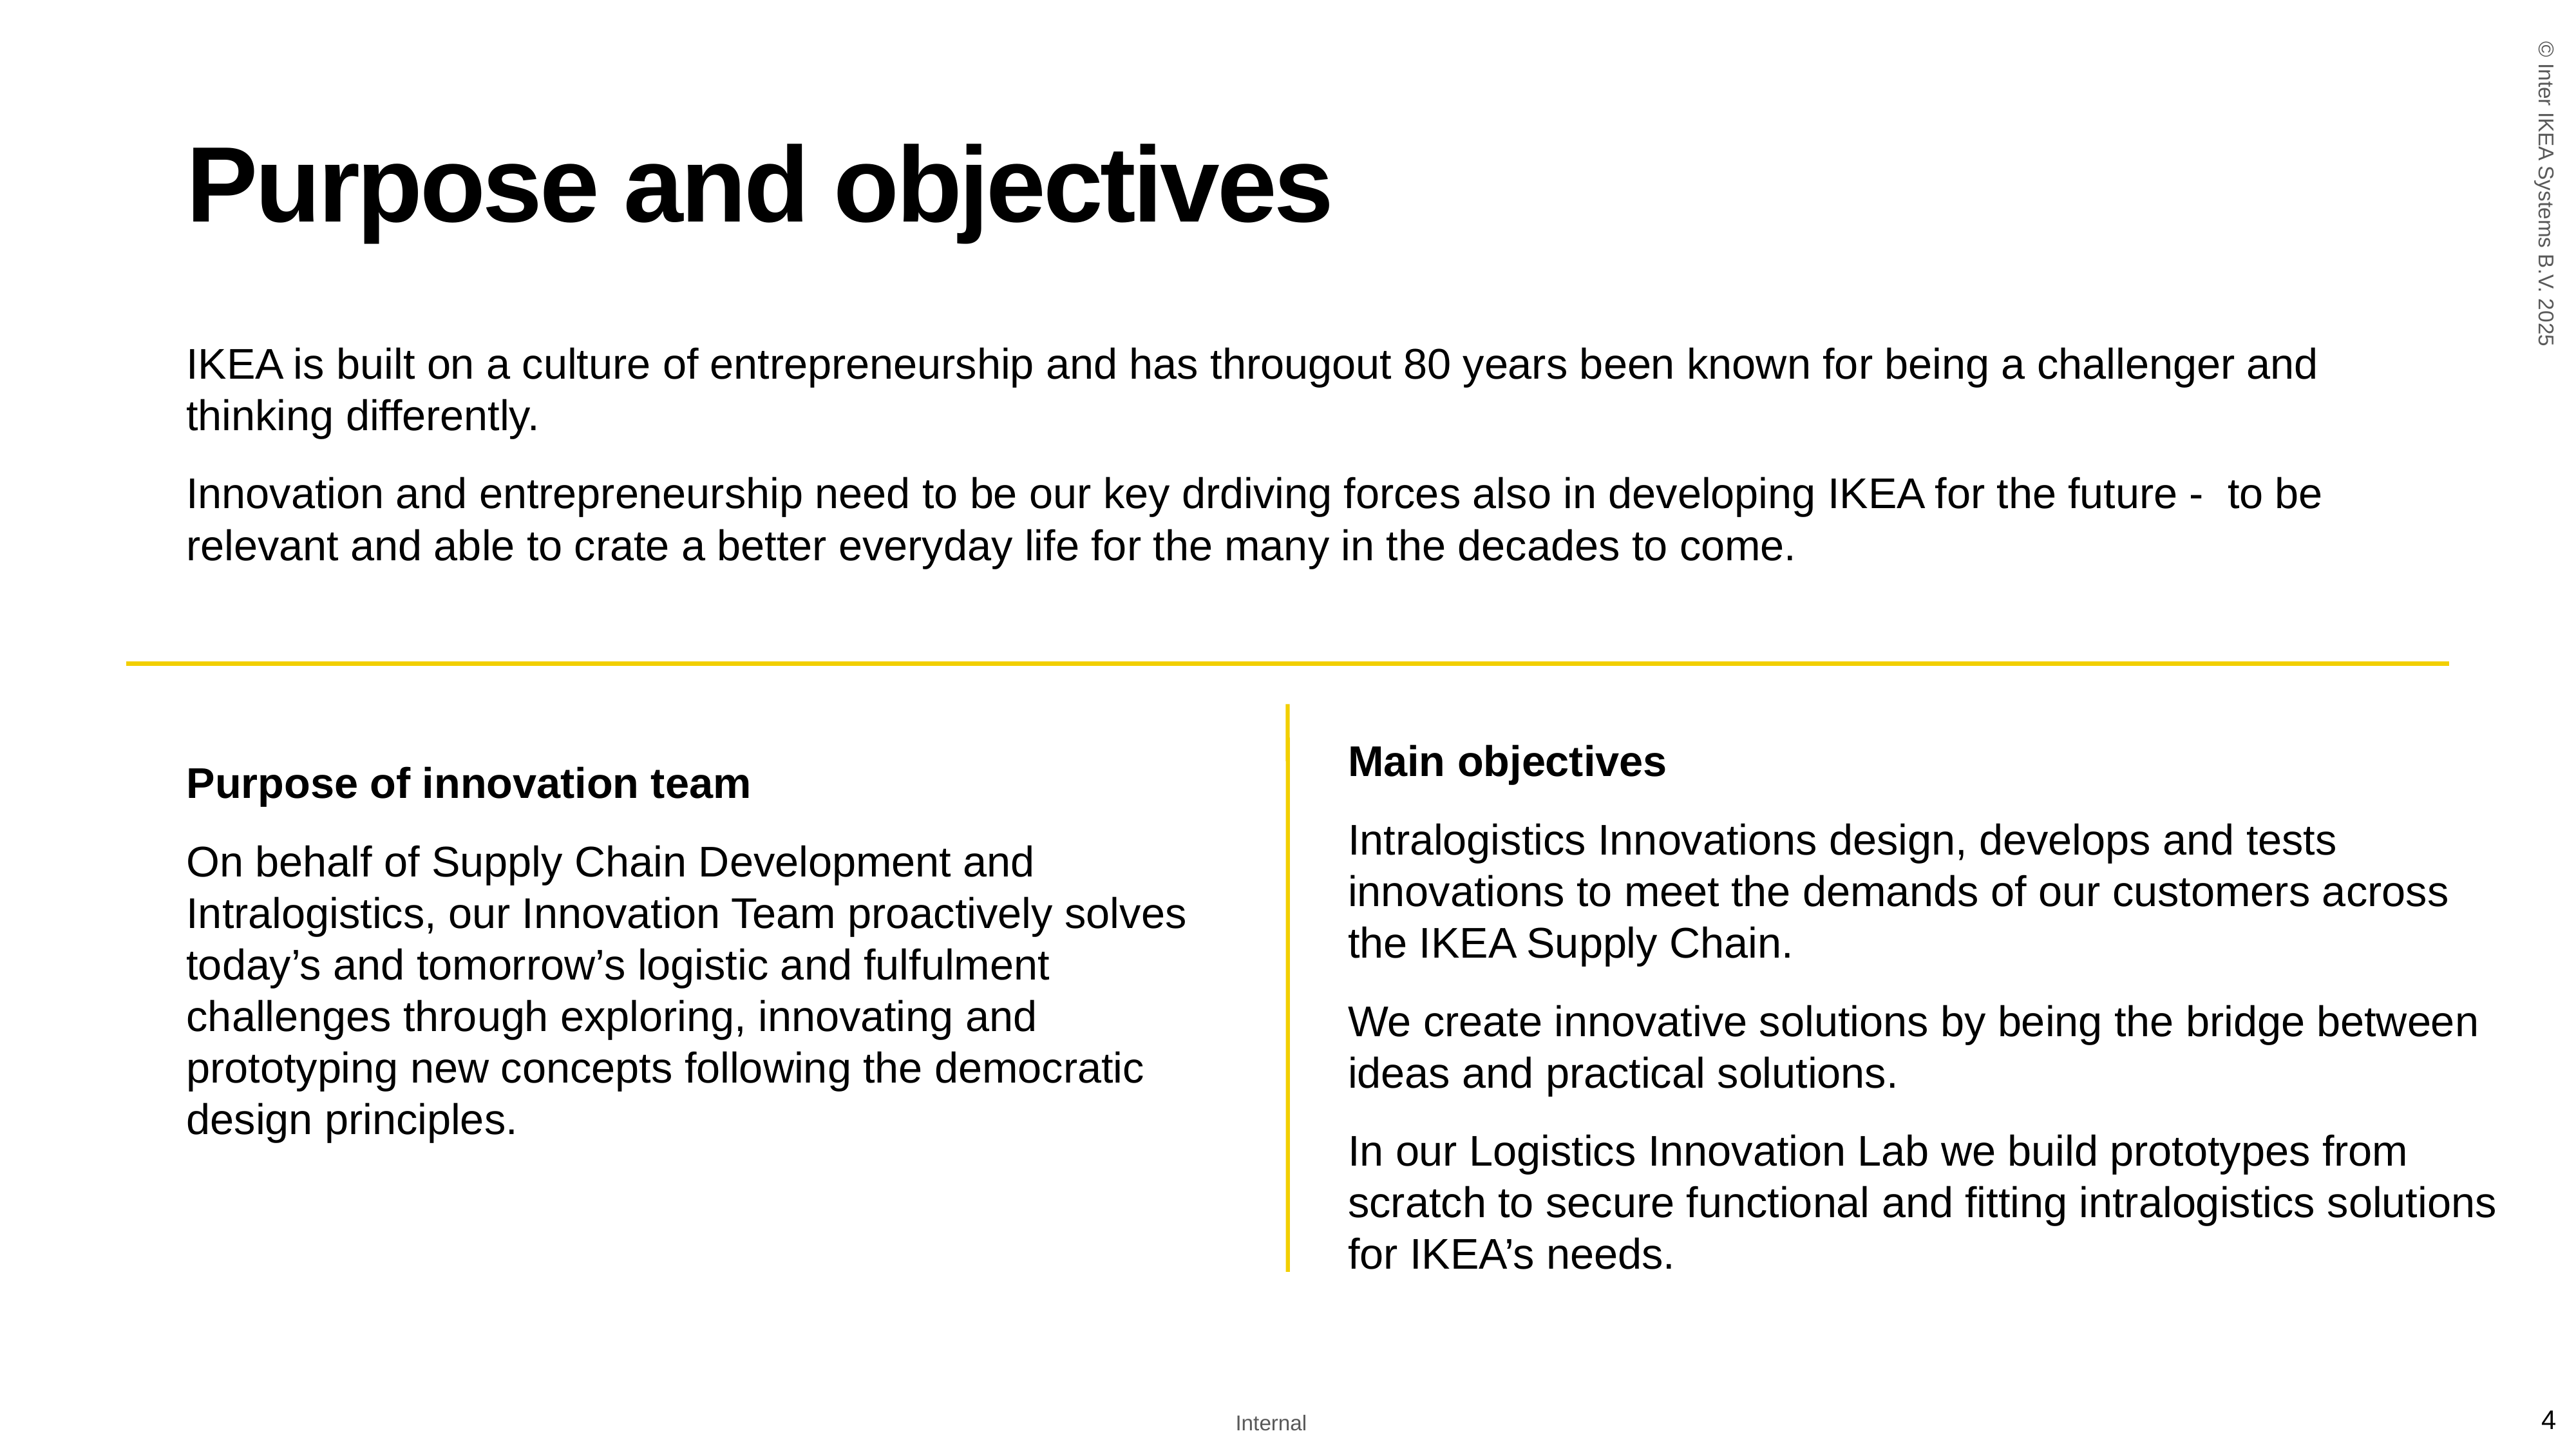

# Purpose and objectives
IKEA is built on a culture of entrepreneurship and has througout 80 years been known for being a challenger and thinking differently.
Innovation and entrepreneurship need to be our key drdiving forces also in developing IKEA for the future -  to be relevant and able to crate a better everyday life for the many in the decades to come.
Main objectives
Intralogistics Innovations design, develops and tests innovations to meet the demands of our customers across the IKEA Supply Chain.
We create innovative solutions by being the bridge between ideas and practical solutions.
In our Logistics Innovation Lab we build prototypes from scratch to secure functional and fitting intralogistics solutions for IKEA’s needs.
Purpose of innovation team
On behalf of Supply Chain Development and Intralogistics, our Innovation Team proactively solves today’s and tomorrow’s logistic and fulfulment challenges through exploring, innovating and prototyping new concepts following the democratic design principles.